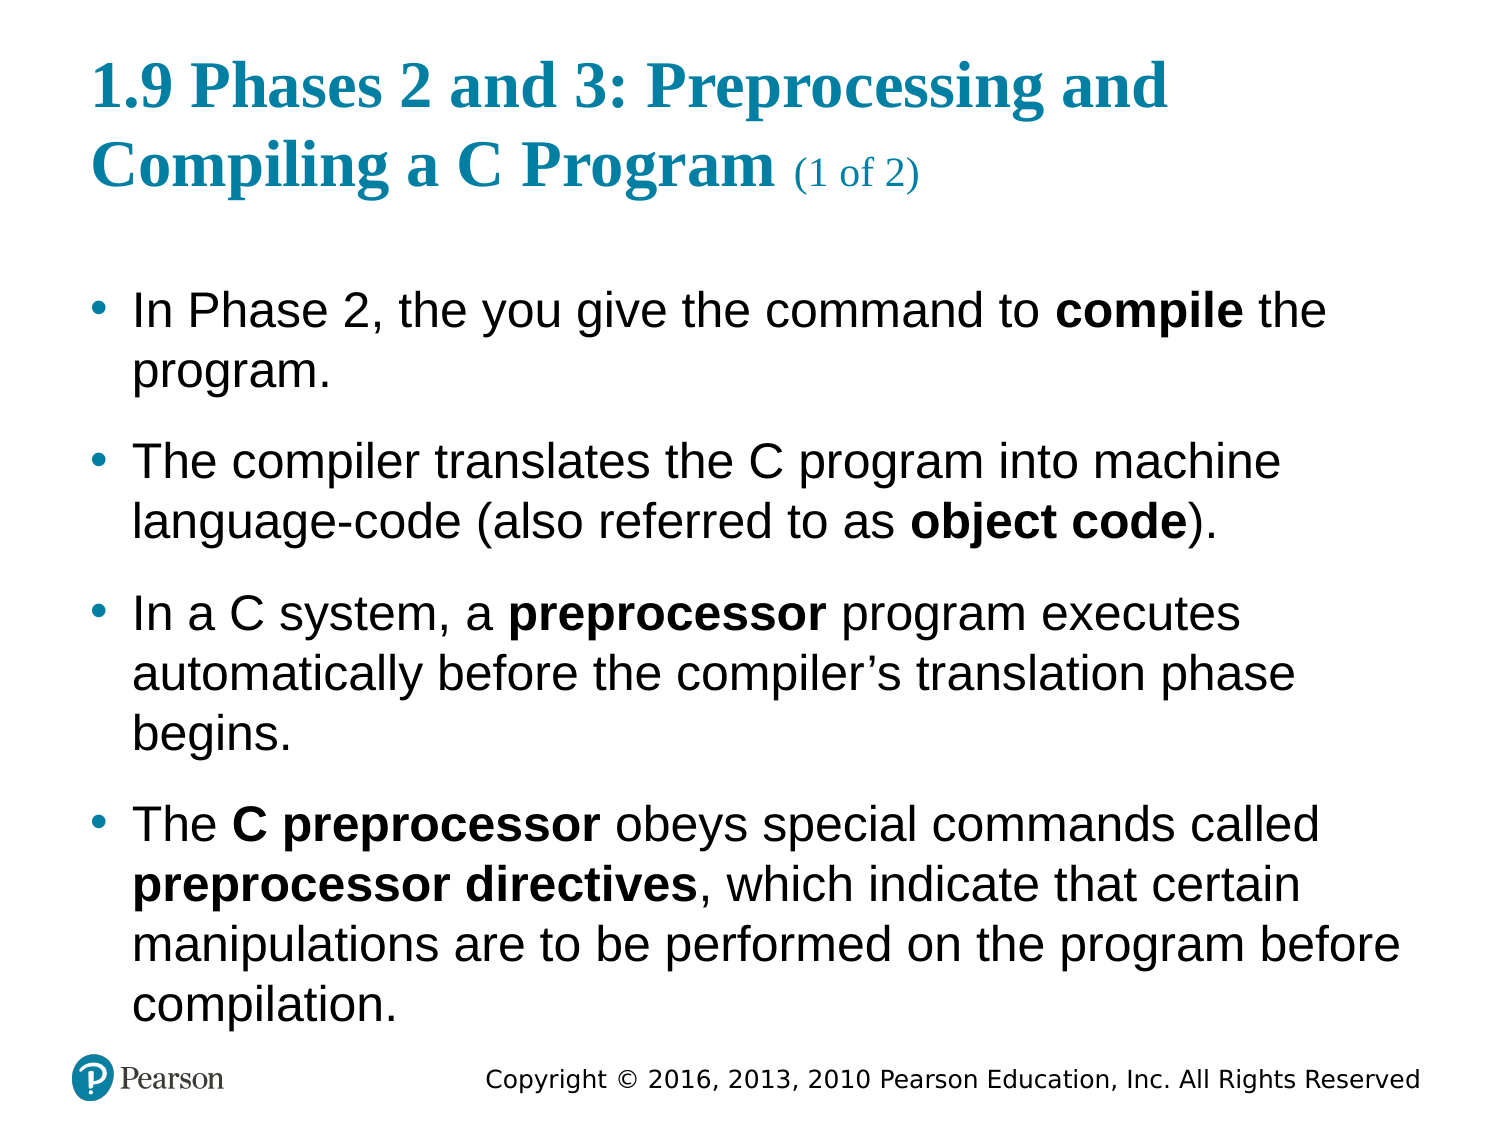

# 1.9 Phases 2 and 3: Preprocessing and Compiling a C Program (1 of 2)
In Phase 2, the you give the command to compile the program.
The compiler translates the C program into machine language-code (also referred to as object code).
In a C system, a preprocessor program executes automatically before the compiler’s translation phase begins.
The C preprocessor obeys special commands called preprocessor directives, which indicate that certain manipulations are to be performed on the program before compilation.